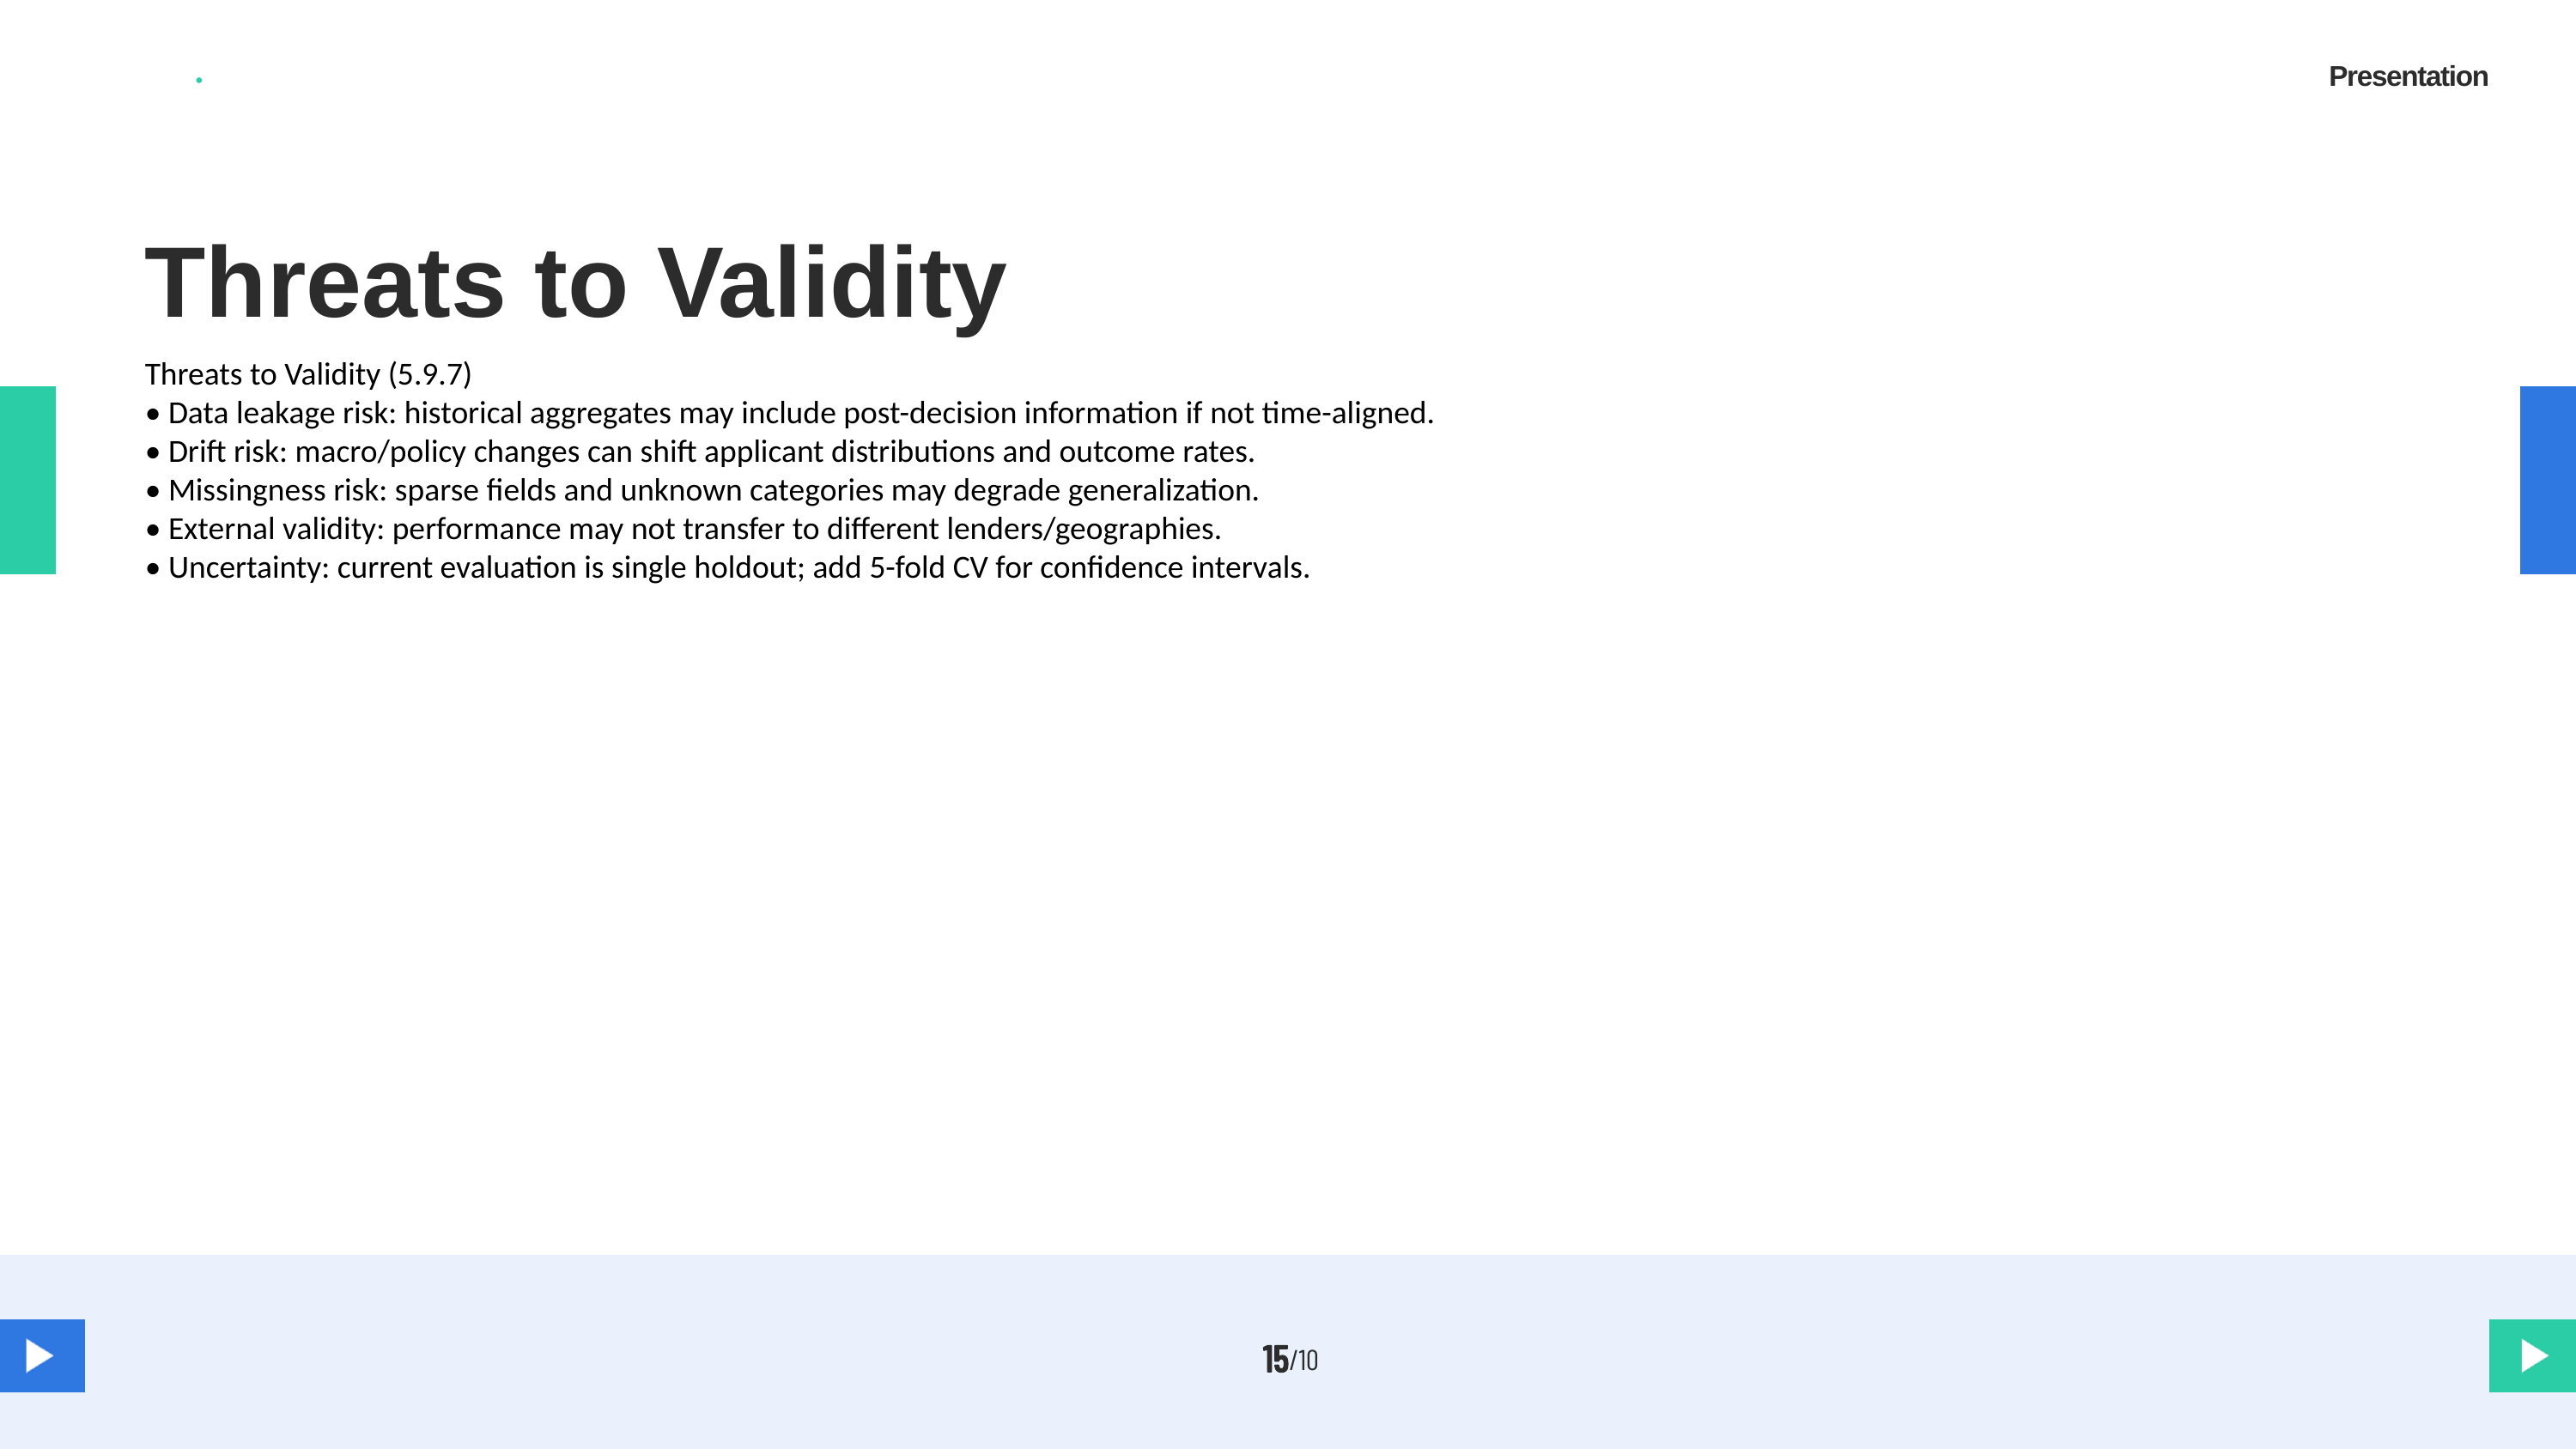

Presentation

Threats to Validity
Threats to Validity (5.9.7)
• Data leakage risk: historical aggregates may include post-decision information if not time-aligned.
• Drift risk: macro/policy changes can shift applicant distributions and outcome rates.
• Missingness risk: sparse fields and unknown categories may degrade generalization.
• External validity: performance may not transfer to different lenders/geographies.
• Uncertainty: current evaluation is single holdout; add 5-fold CV for confidence intervals.

15
/
10